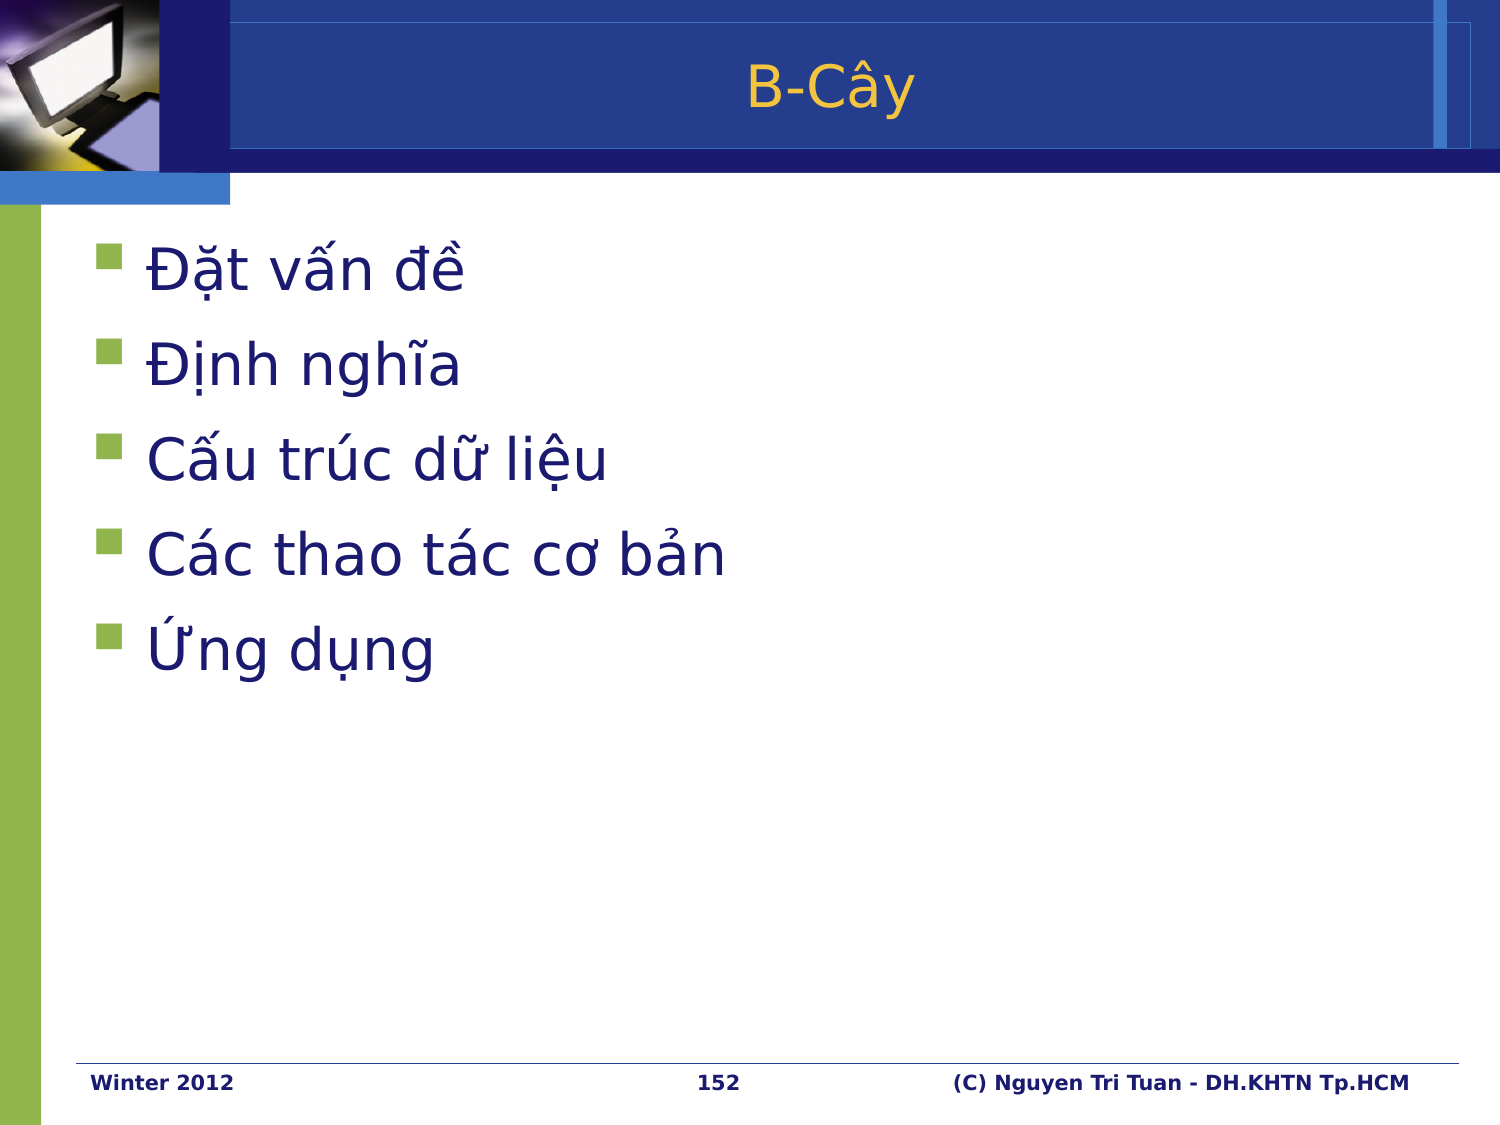

# B-Cây
Đặt vấn đề
Định nghĩa
Cấu trúc dữ liệu
Các thao tác cơ bản
Ứng dụng

Winter 2012
152
(C) Nguyen Tri Tuan - DH.KHTN Tp.HCM